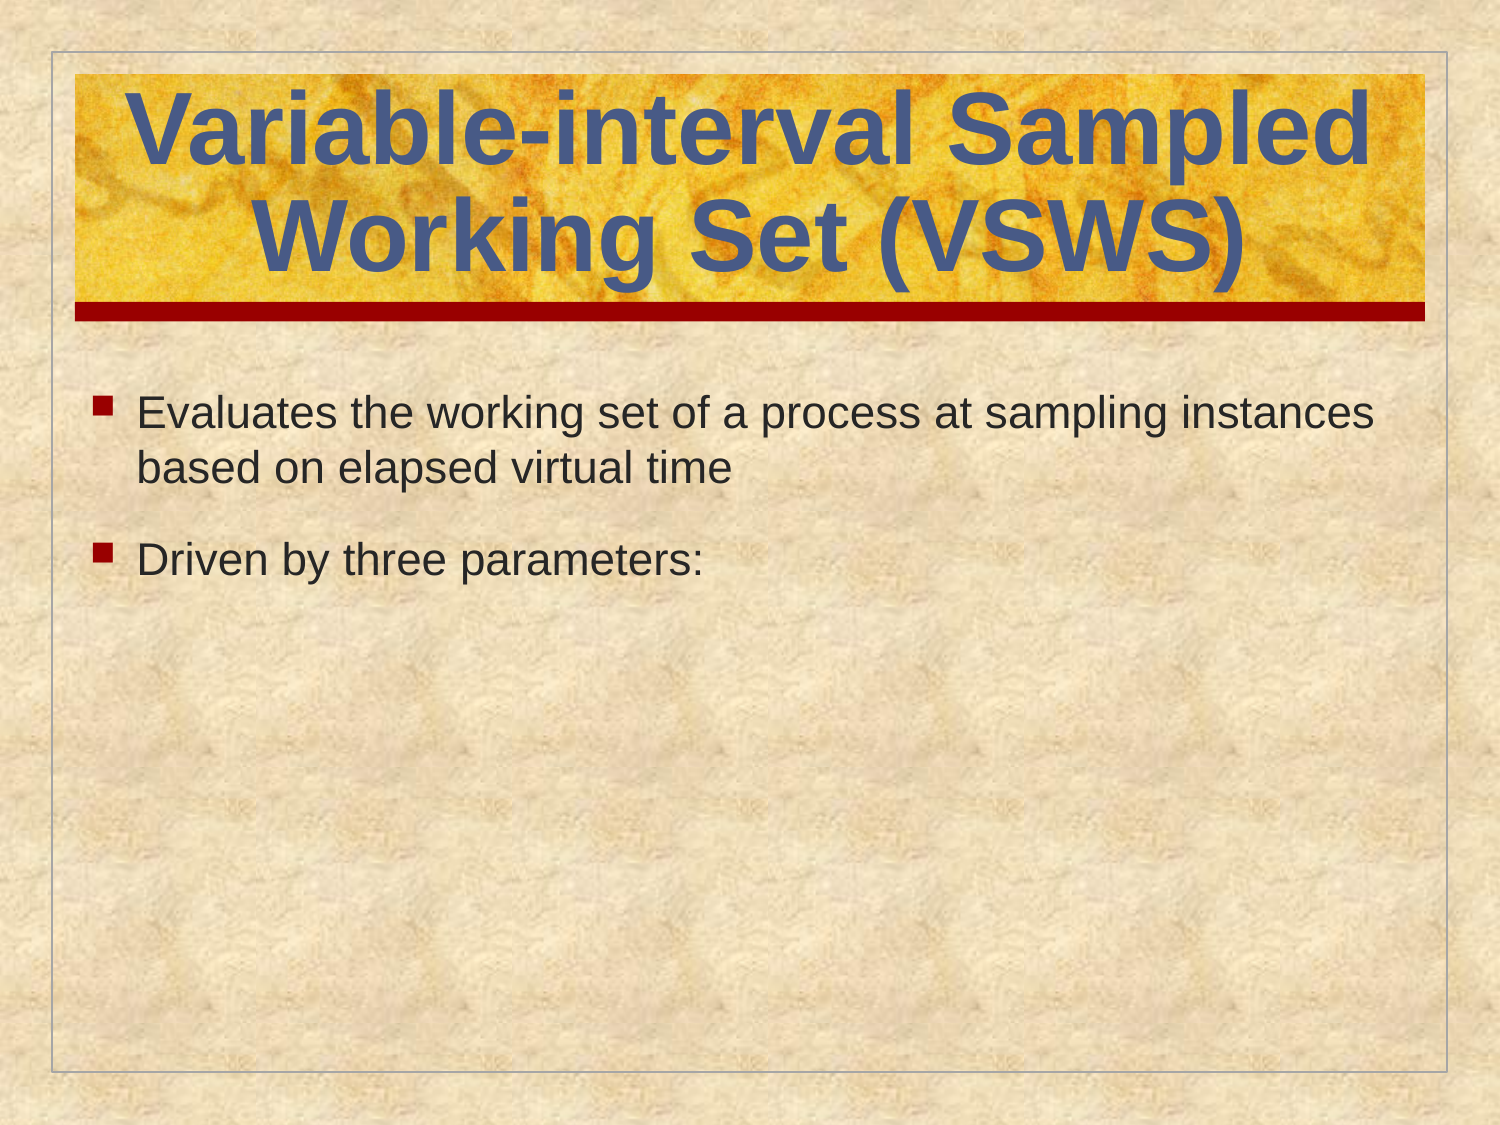

# Variable-interval Sampled Working Set (VSWS)
Evaluates the working set of a process at sampling instances based on elapsed virtual time
Driven by three parameters: